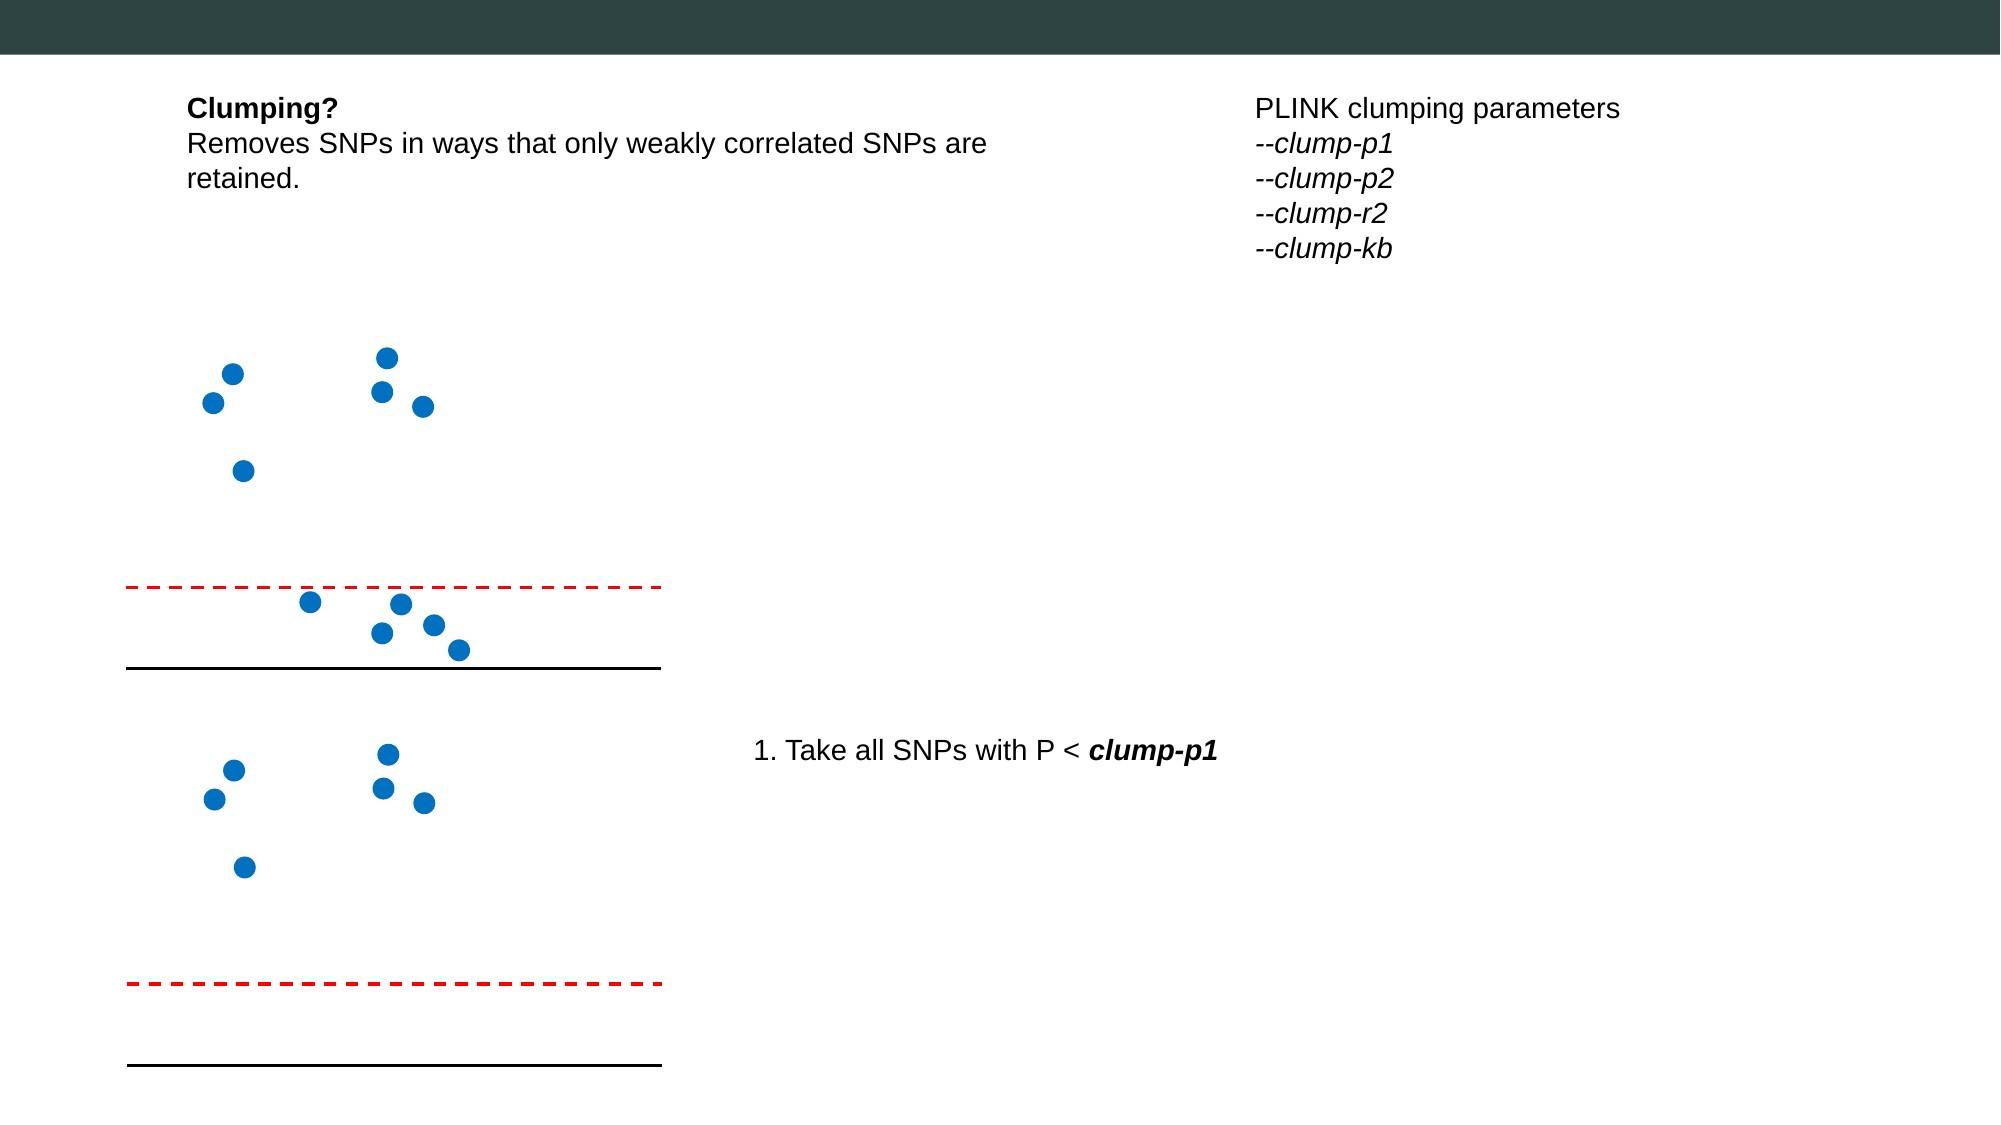

Clumping?
Removes SNPs in ways that only weakly correlated SNPs are retained.
PLINK clumping parameters
--clump-p1
--clump-p2
--clump-r2
--clump-kb

1. Take all SNPs with P < clump-p1